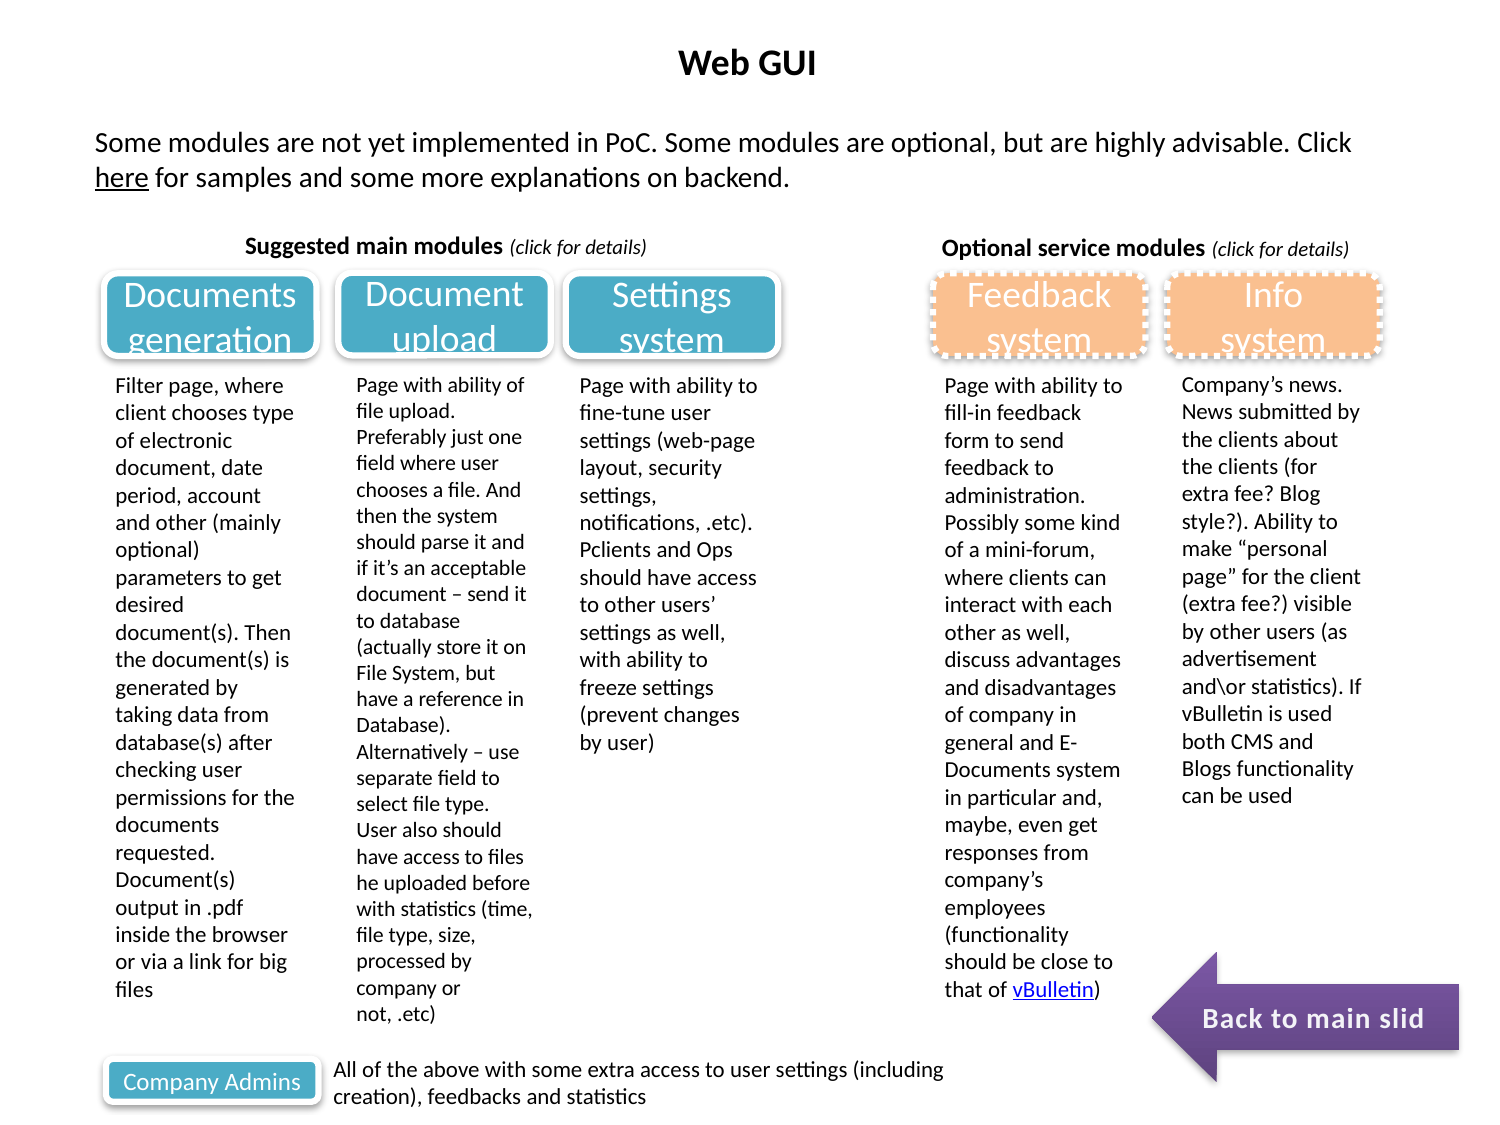

Web GUI

Some modules are not yet implemented in PoC. Some modules are optional, but are highly advisable. Click here for samples and some more explanations on backend.

Suggested main modules (click for details)

Optional service modules (click for details)

Document upload
Documents generation
Settings system
Feedback system
Info
system
Company’s news. News submitted by the clients about the clients (for extra fee? Blog style?). Ability to make “personal page” for the client (extra fee?) visible by other users (as advertisement and\or statistics). If vBulletin is used both CMS and Blogs functionality can be used
Page with ability to fill-in feedback form to send feedback to administration.
Possibly some kind of a mini-forum, where clients can interact with each other as well, discuss advantages and disadvantages of company in general and E-Documents system in particular and, maybe, even get responses from company’s employees (functionality should be close to that of vBulletin)
Filter page, where client chooses type of electronic document, date period, account and other (mainly optional) parameters to get desired document(s). Then the document(s) is generated by taking data from database(s) after checking user permissions for the documents requested. Document(s) output in .pdf inside the browser or via a link for big files
Page with ability of file upload. Preferably just one field where user chooses a file. And then the system should parse it and if it’s an acceptable document – send it to database (actually store it on File System, but have a reference in Database). Alternatively – use separate field to select file type.
User also should have access to files he uploaded before with statistics (time, file type, size, processed by company or not, .etc)
Page with ability to fine-tune user settings (web-page layout, security settings, notifications, .etc).
Pclients and Ops should have access to other users’ settings as well, with ability to freeze settings (prevent changes by user)
Back to main slide
All of the above with some extra access to user settings (including creation), feedbacks and statistics
Company Admins